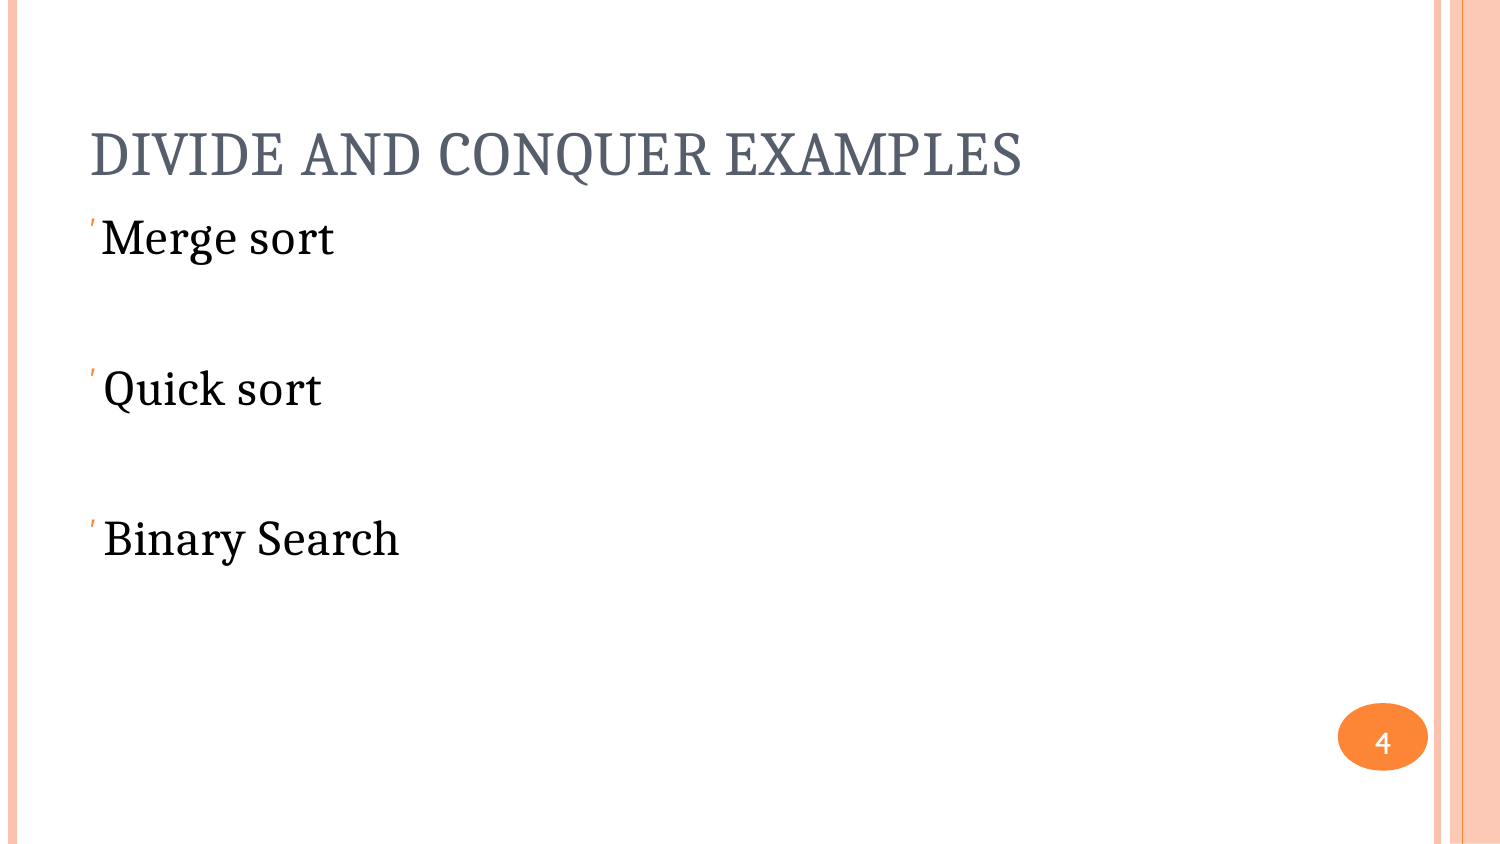

# DIVIDE AND CONQUER EXAMPLES
′ Merge sort

′ Quick sort

′ Binary Search
4